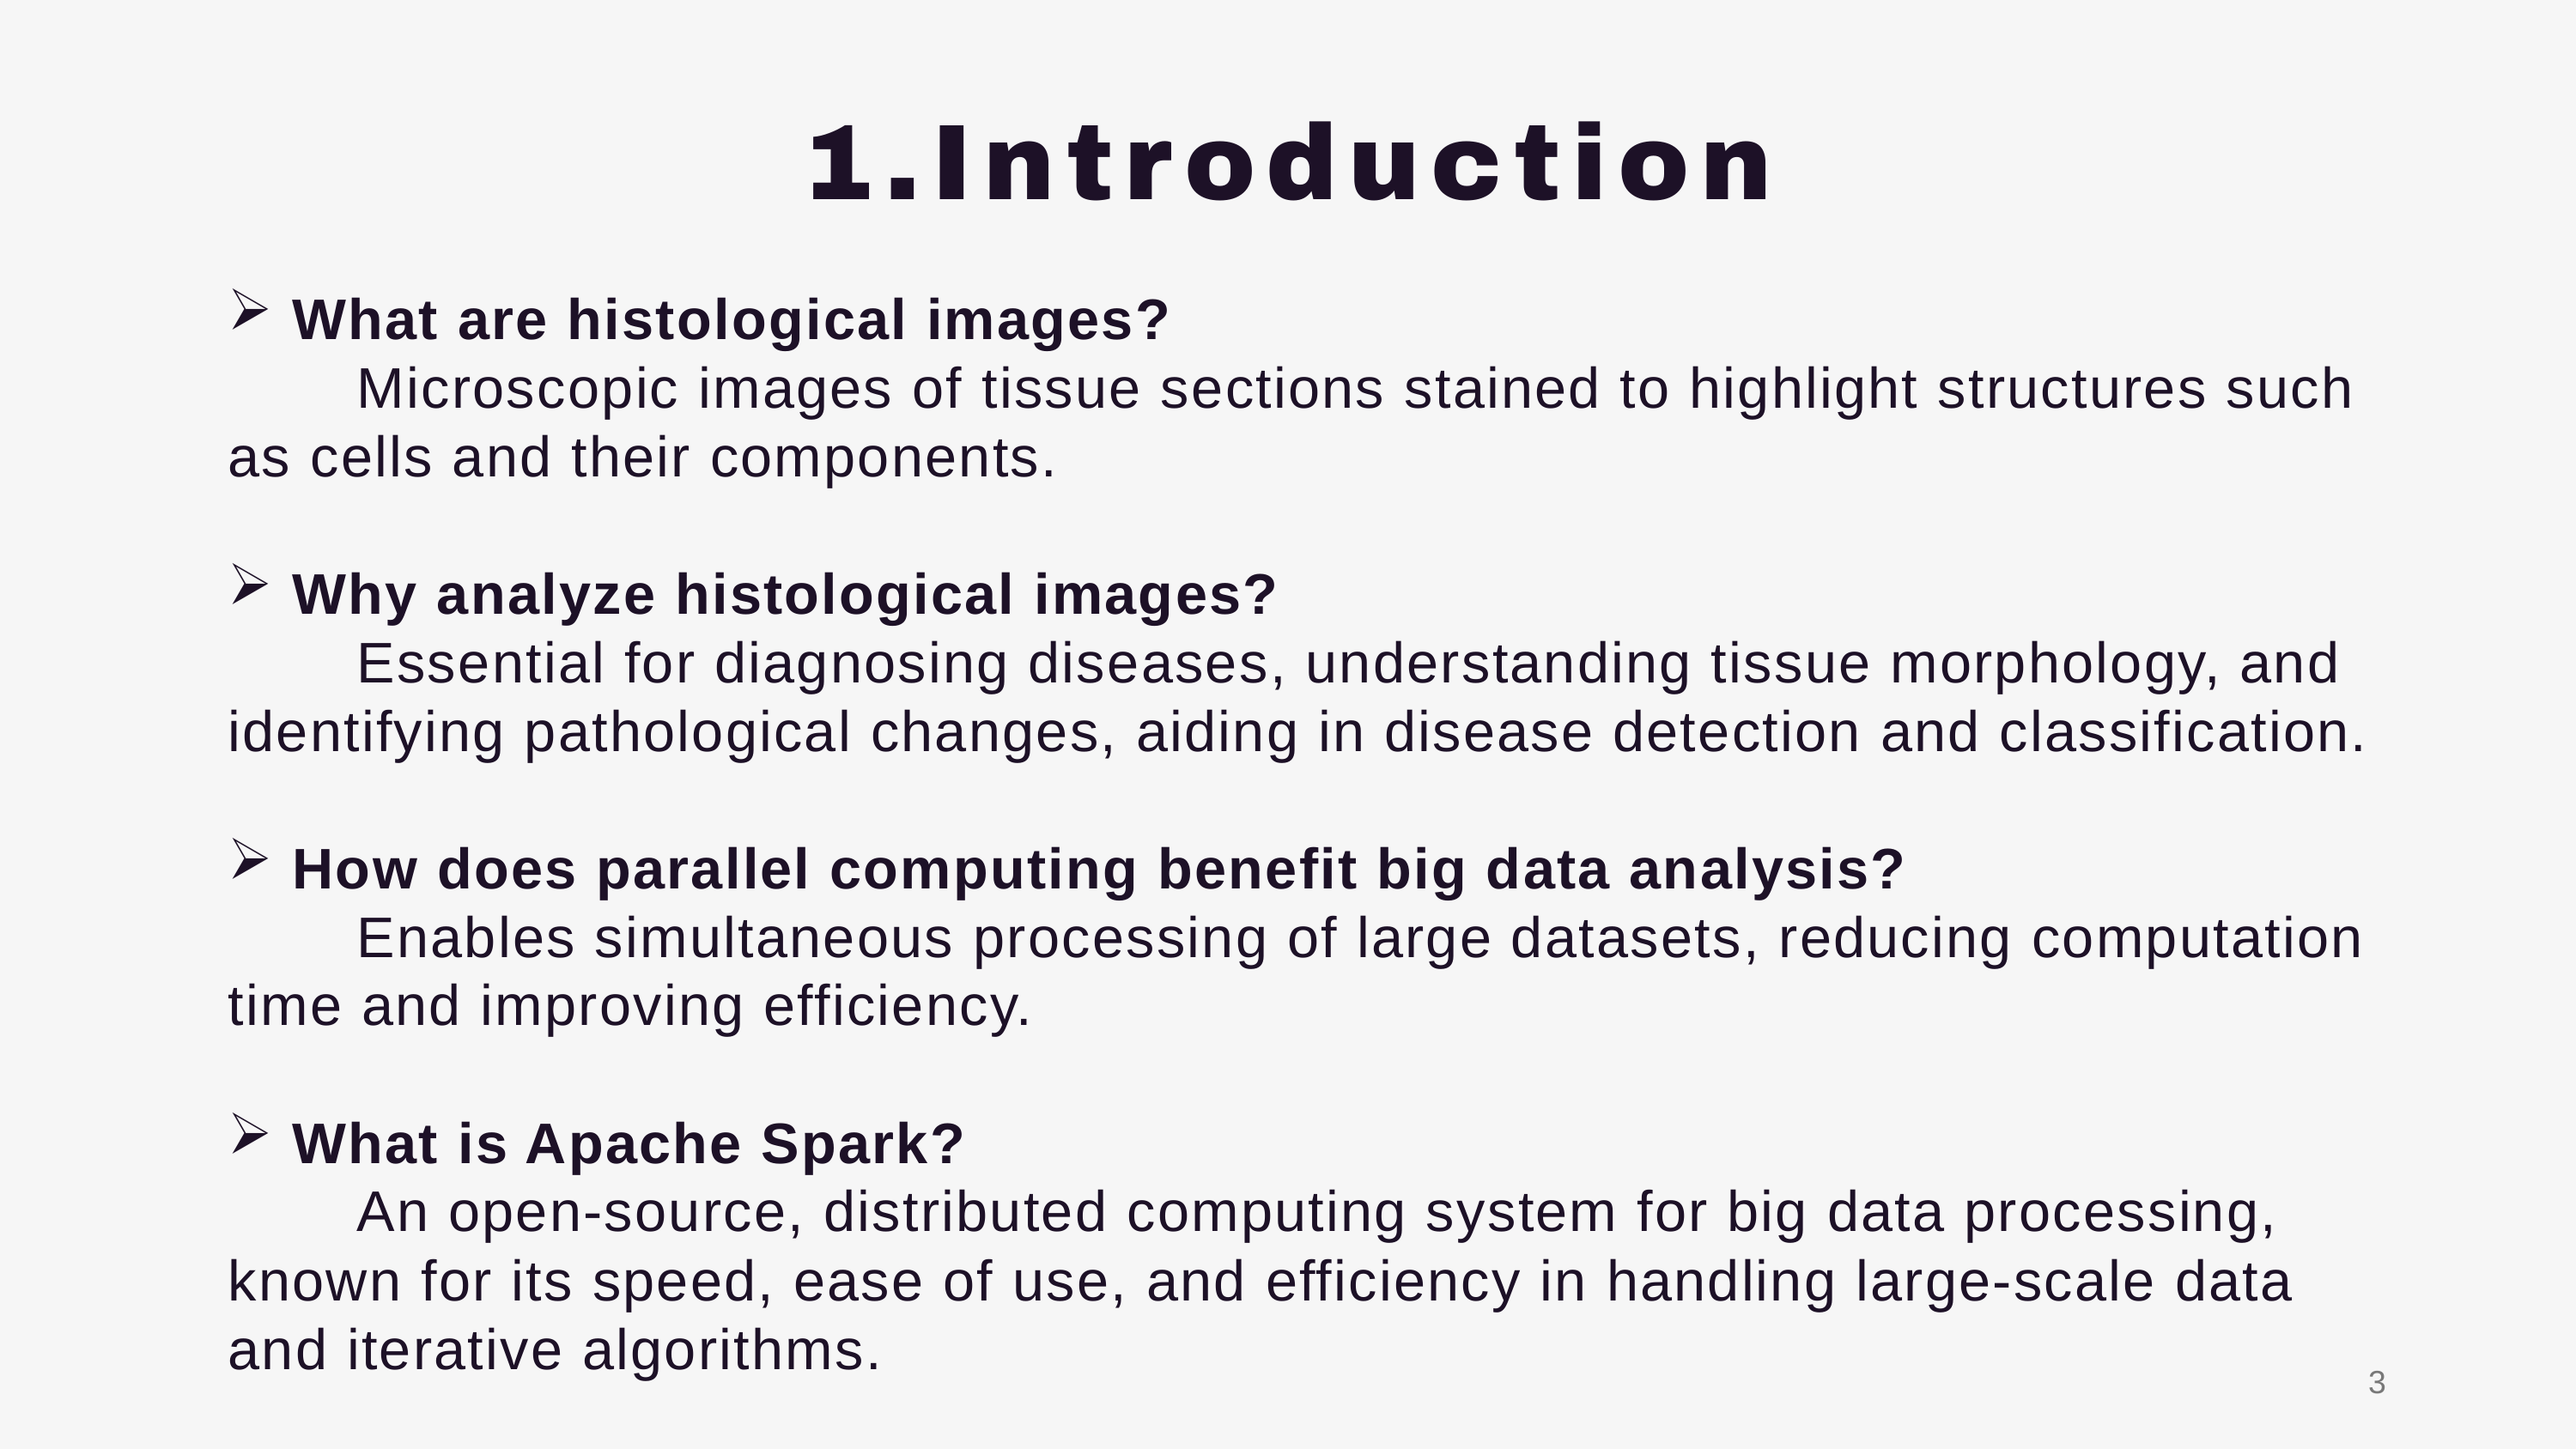

1.Introduction
What are histological images?
	Microscopic images of tissue sections stained to highlight structures such as cells and their components.
Why analyze histological images?
	Essential for diagnosing diseases, understanding tissue morphology, and identifying pathological changes, aiding in disease detection and classification.
How does parallel computing benefit big data analysis?
	Enables simultaneous processing of large datasets, reducing computation time and improving efficiency.​
What is Apache Spark?
	An open-source, distributed computing system for big data processing, known for its speed, ease of use, and efficiency in handling large-scale data and iterative algorithms.
3